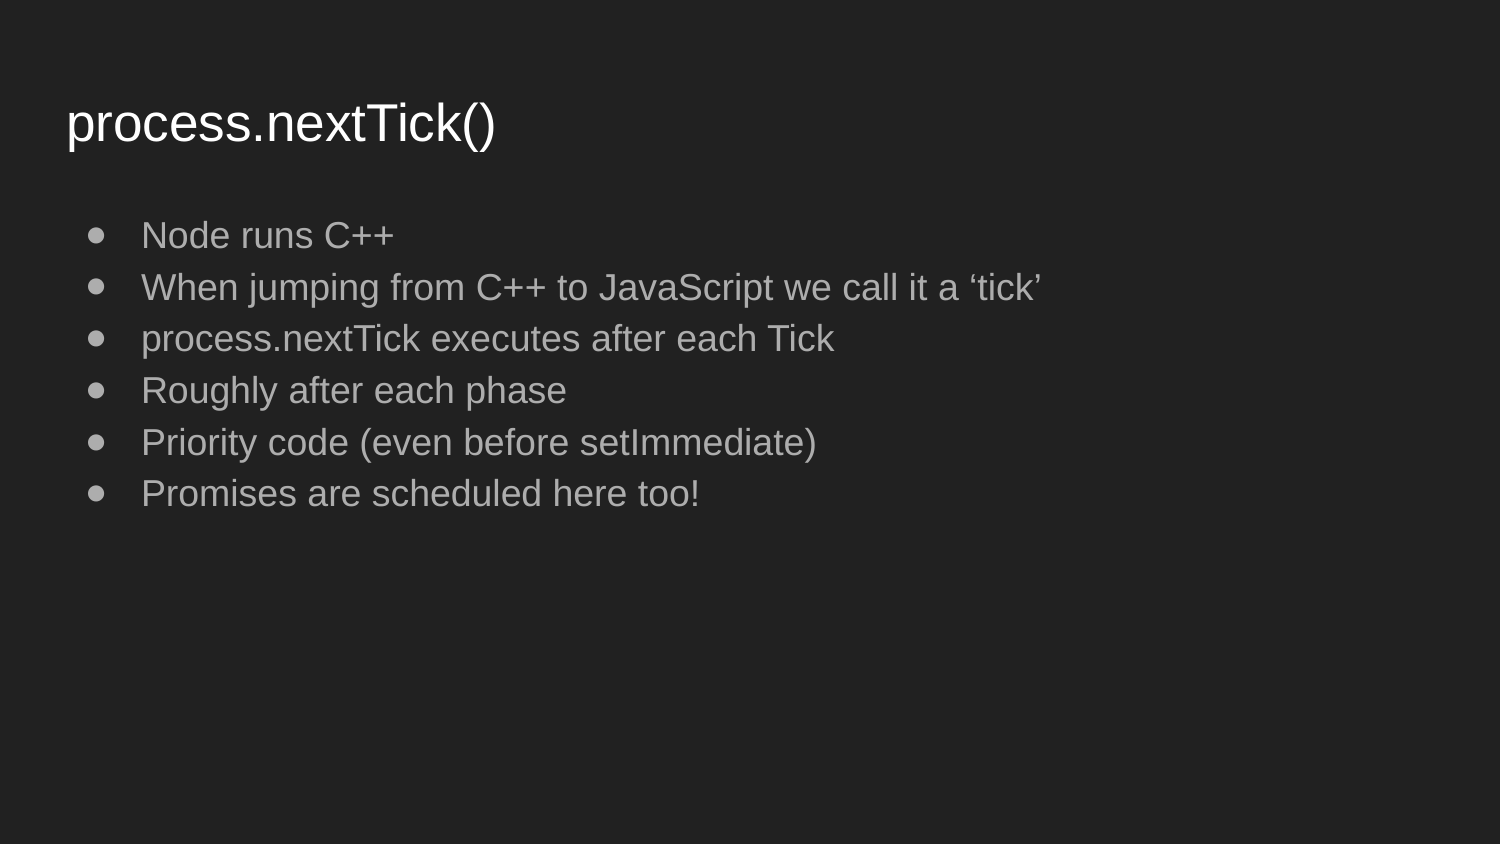

# process.nextTick()
Node runs C++
When jumping from C++ to JavaScript we call it a ‘tick’
process.nextTick executes after each Tick
Roughly after each phase
Priority code (even before setImmediate)
Promises are scheduled here too!